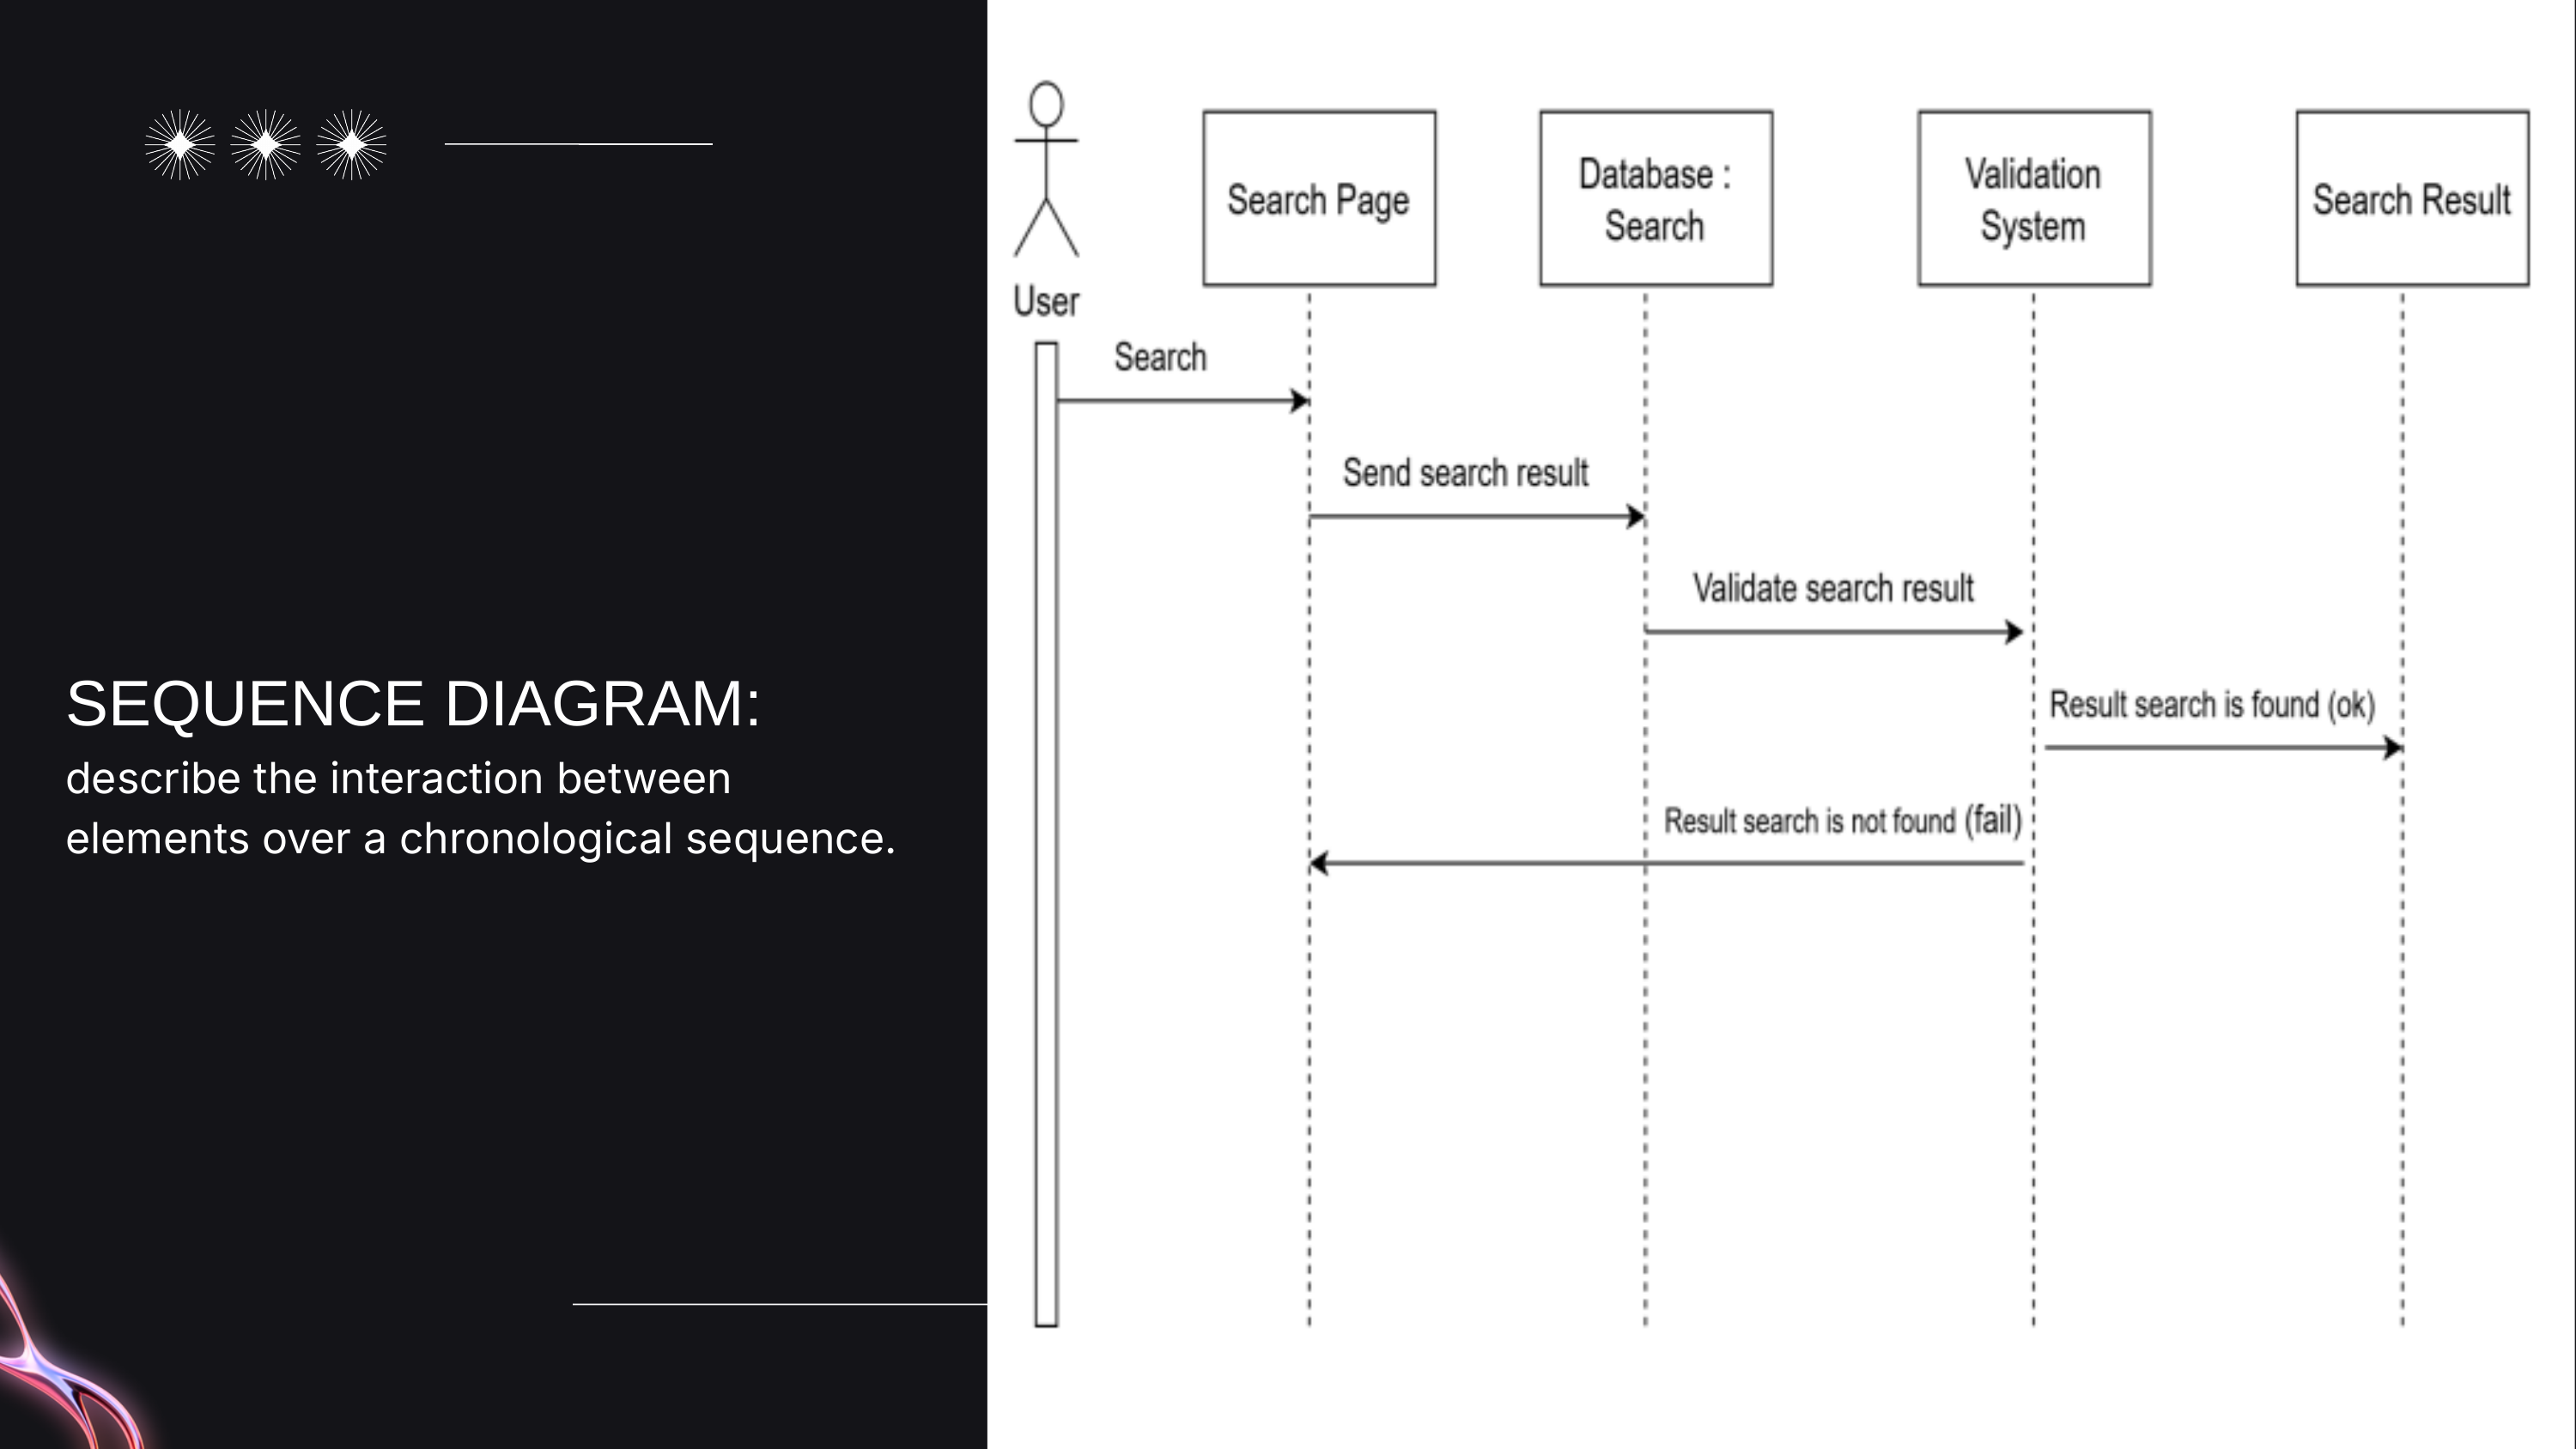

SEQUENCE DIAGRAM:
describe the interaction between elements over a chronological sequence.